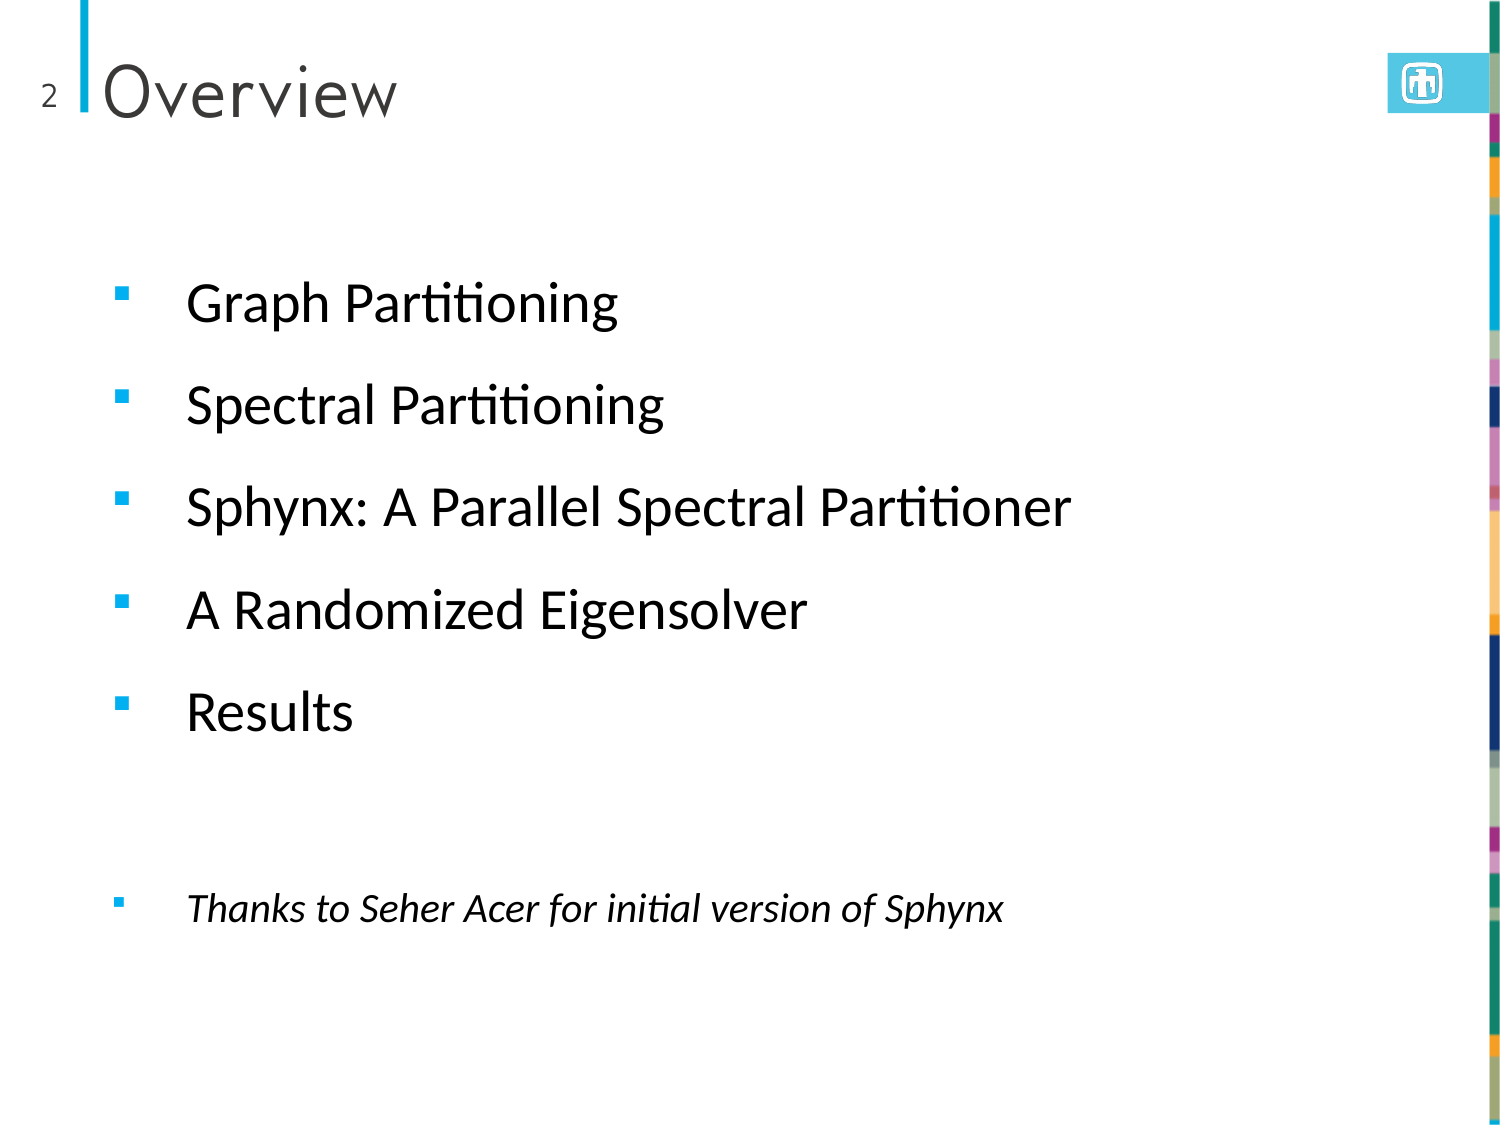

# Overview
2
Graph Partitioning
Spectral Partitioning
Sphynx: A Parallel Spectral Partitioner
A Randomized Eigensolver
Results

Thanks to Seher Acer for initial version of Sphynx